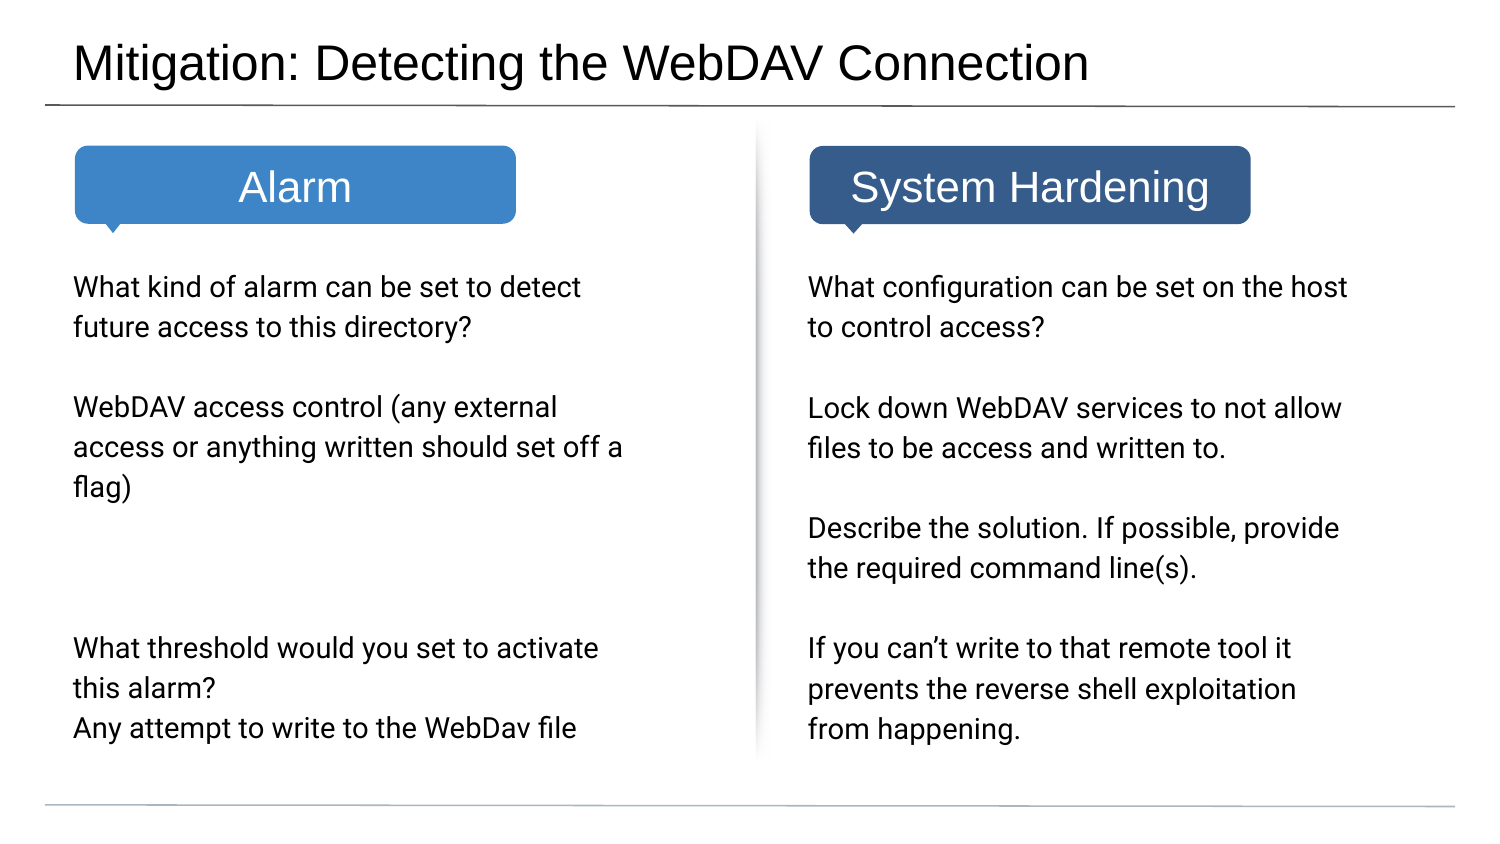

# Mitigation: Detecting the WebDAV Connection
What kind of alarm can be set to detect future access to this directory?

WebDAV access control (any external access or anything written should set off a flag)

What threshold would you set to activate this alarm?
Any attempt to write to the WebDav file
What configuration can be set on the host to control access?

Lock down WebDAV services to not allow files to be access and written to.

Describe the solution. If possible, provide the required command line(s).

If you can’t write to that remote tool it prevents the reverse shell exploitation from happening.